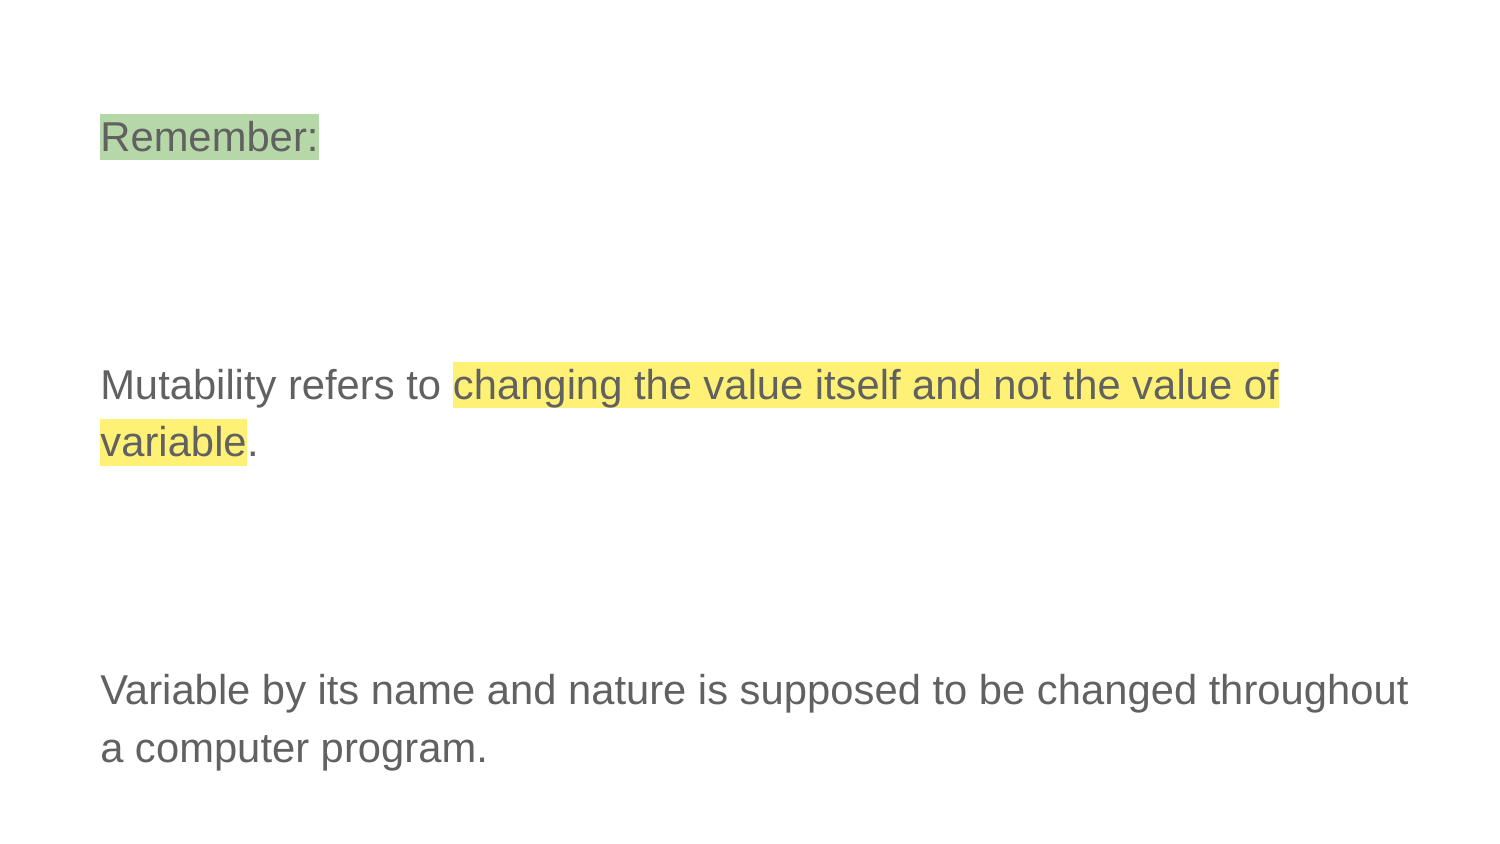

Remember:

Mutability refers to changing the value itself and not the value of variable.

Variable by its name and nature is supposed to be changed throughout a computer program.